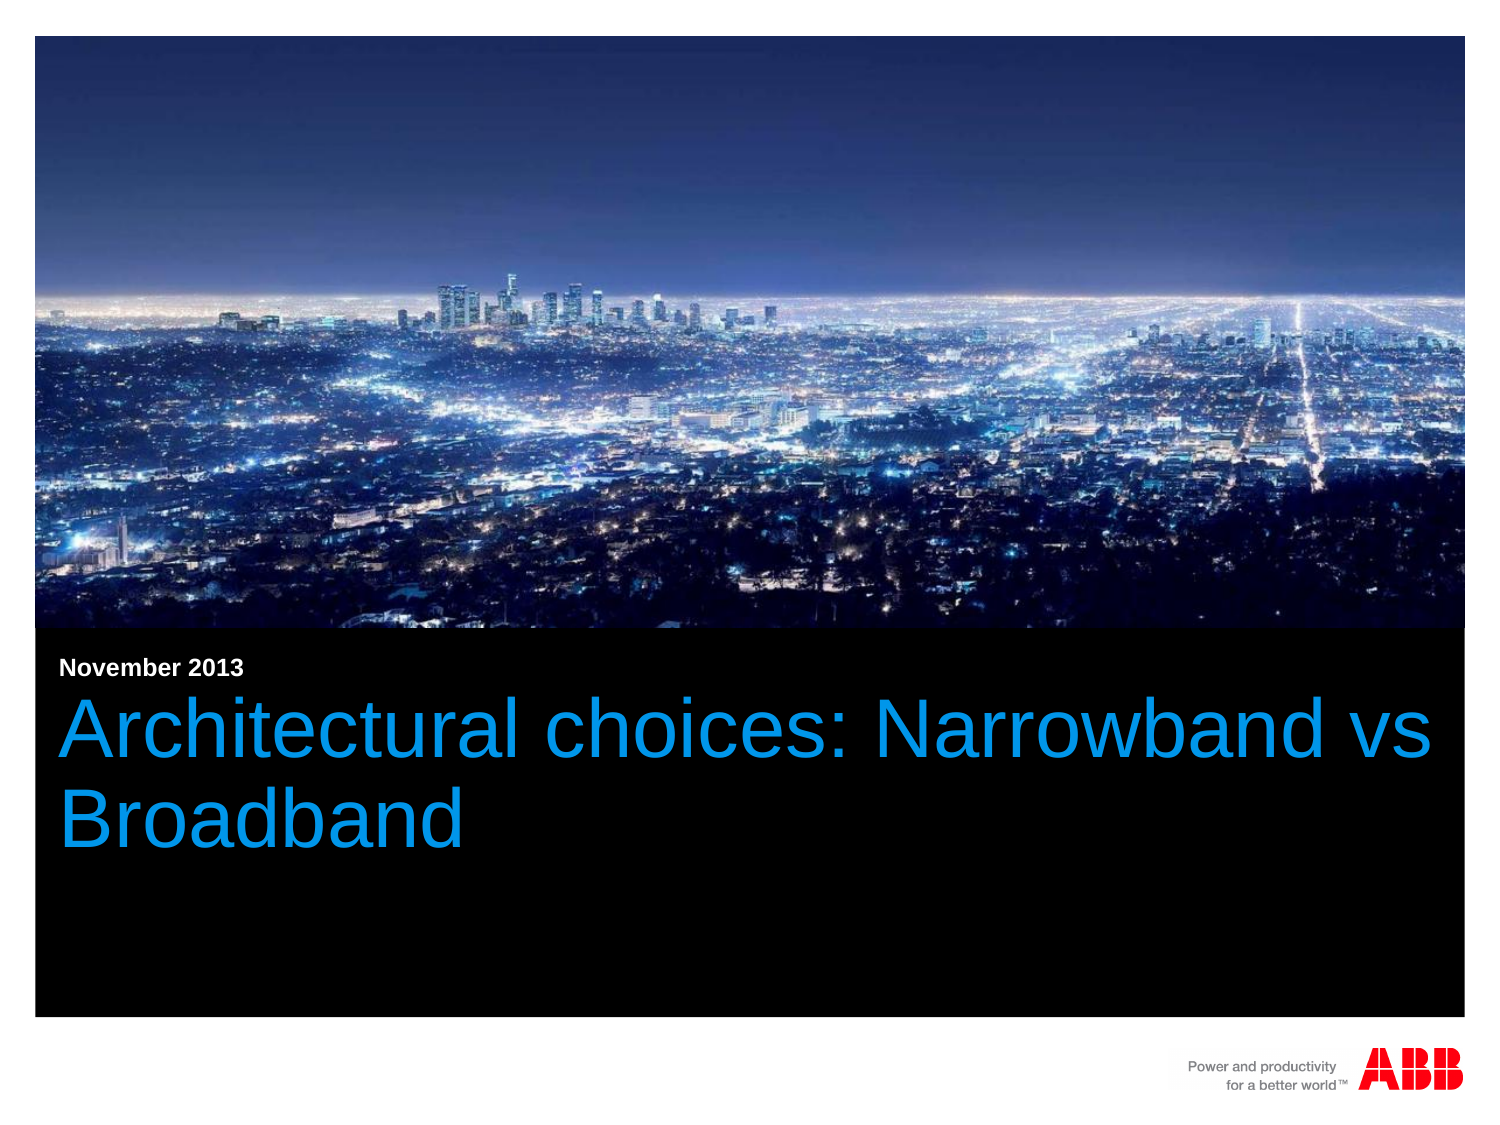

November 2013
# Architectural choices: Narrowband vs Broadband